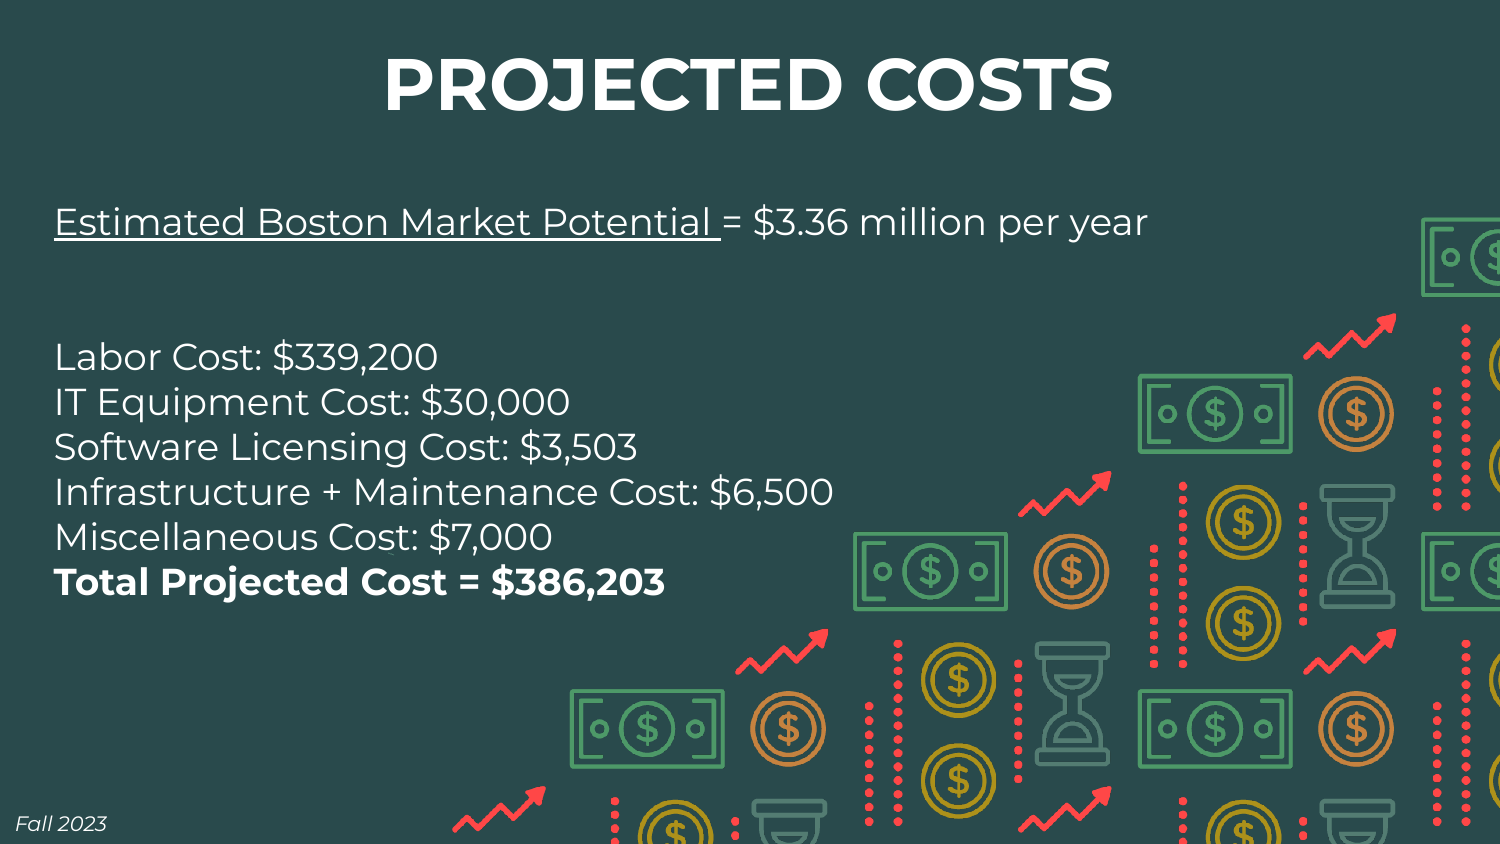

PROJECTED COSTS
Estimated Boston Market Potential = $3.36 million per year

Labor Cost: $339,200
IT Equipment Cost: $30,000
Software Licensing Cost: $3,503
Infrastructure + Maintenance Cost: $6,500
Miscellaneous Cost: $7,000
Total Projected Cost = $386,203
Fall 2023